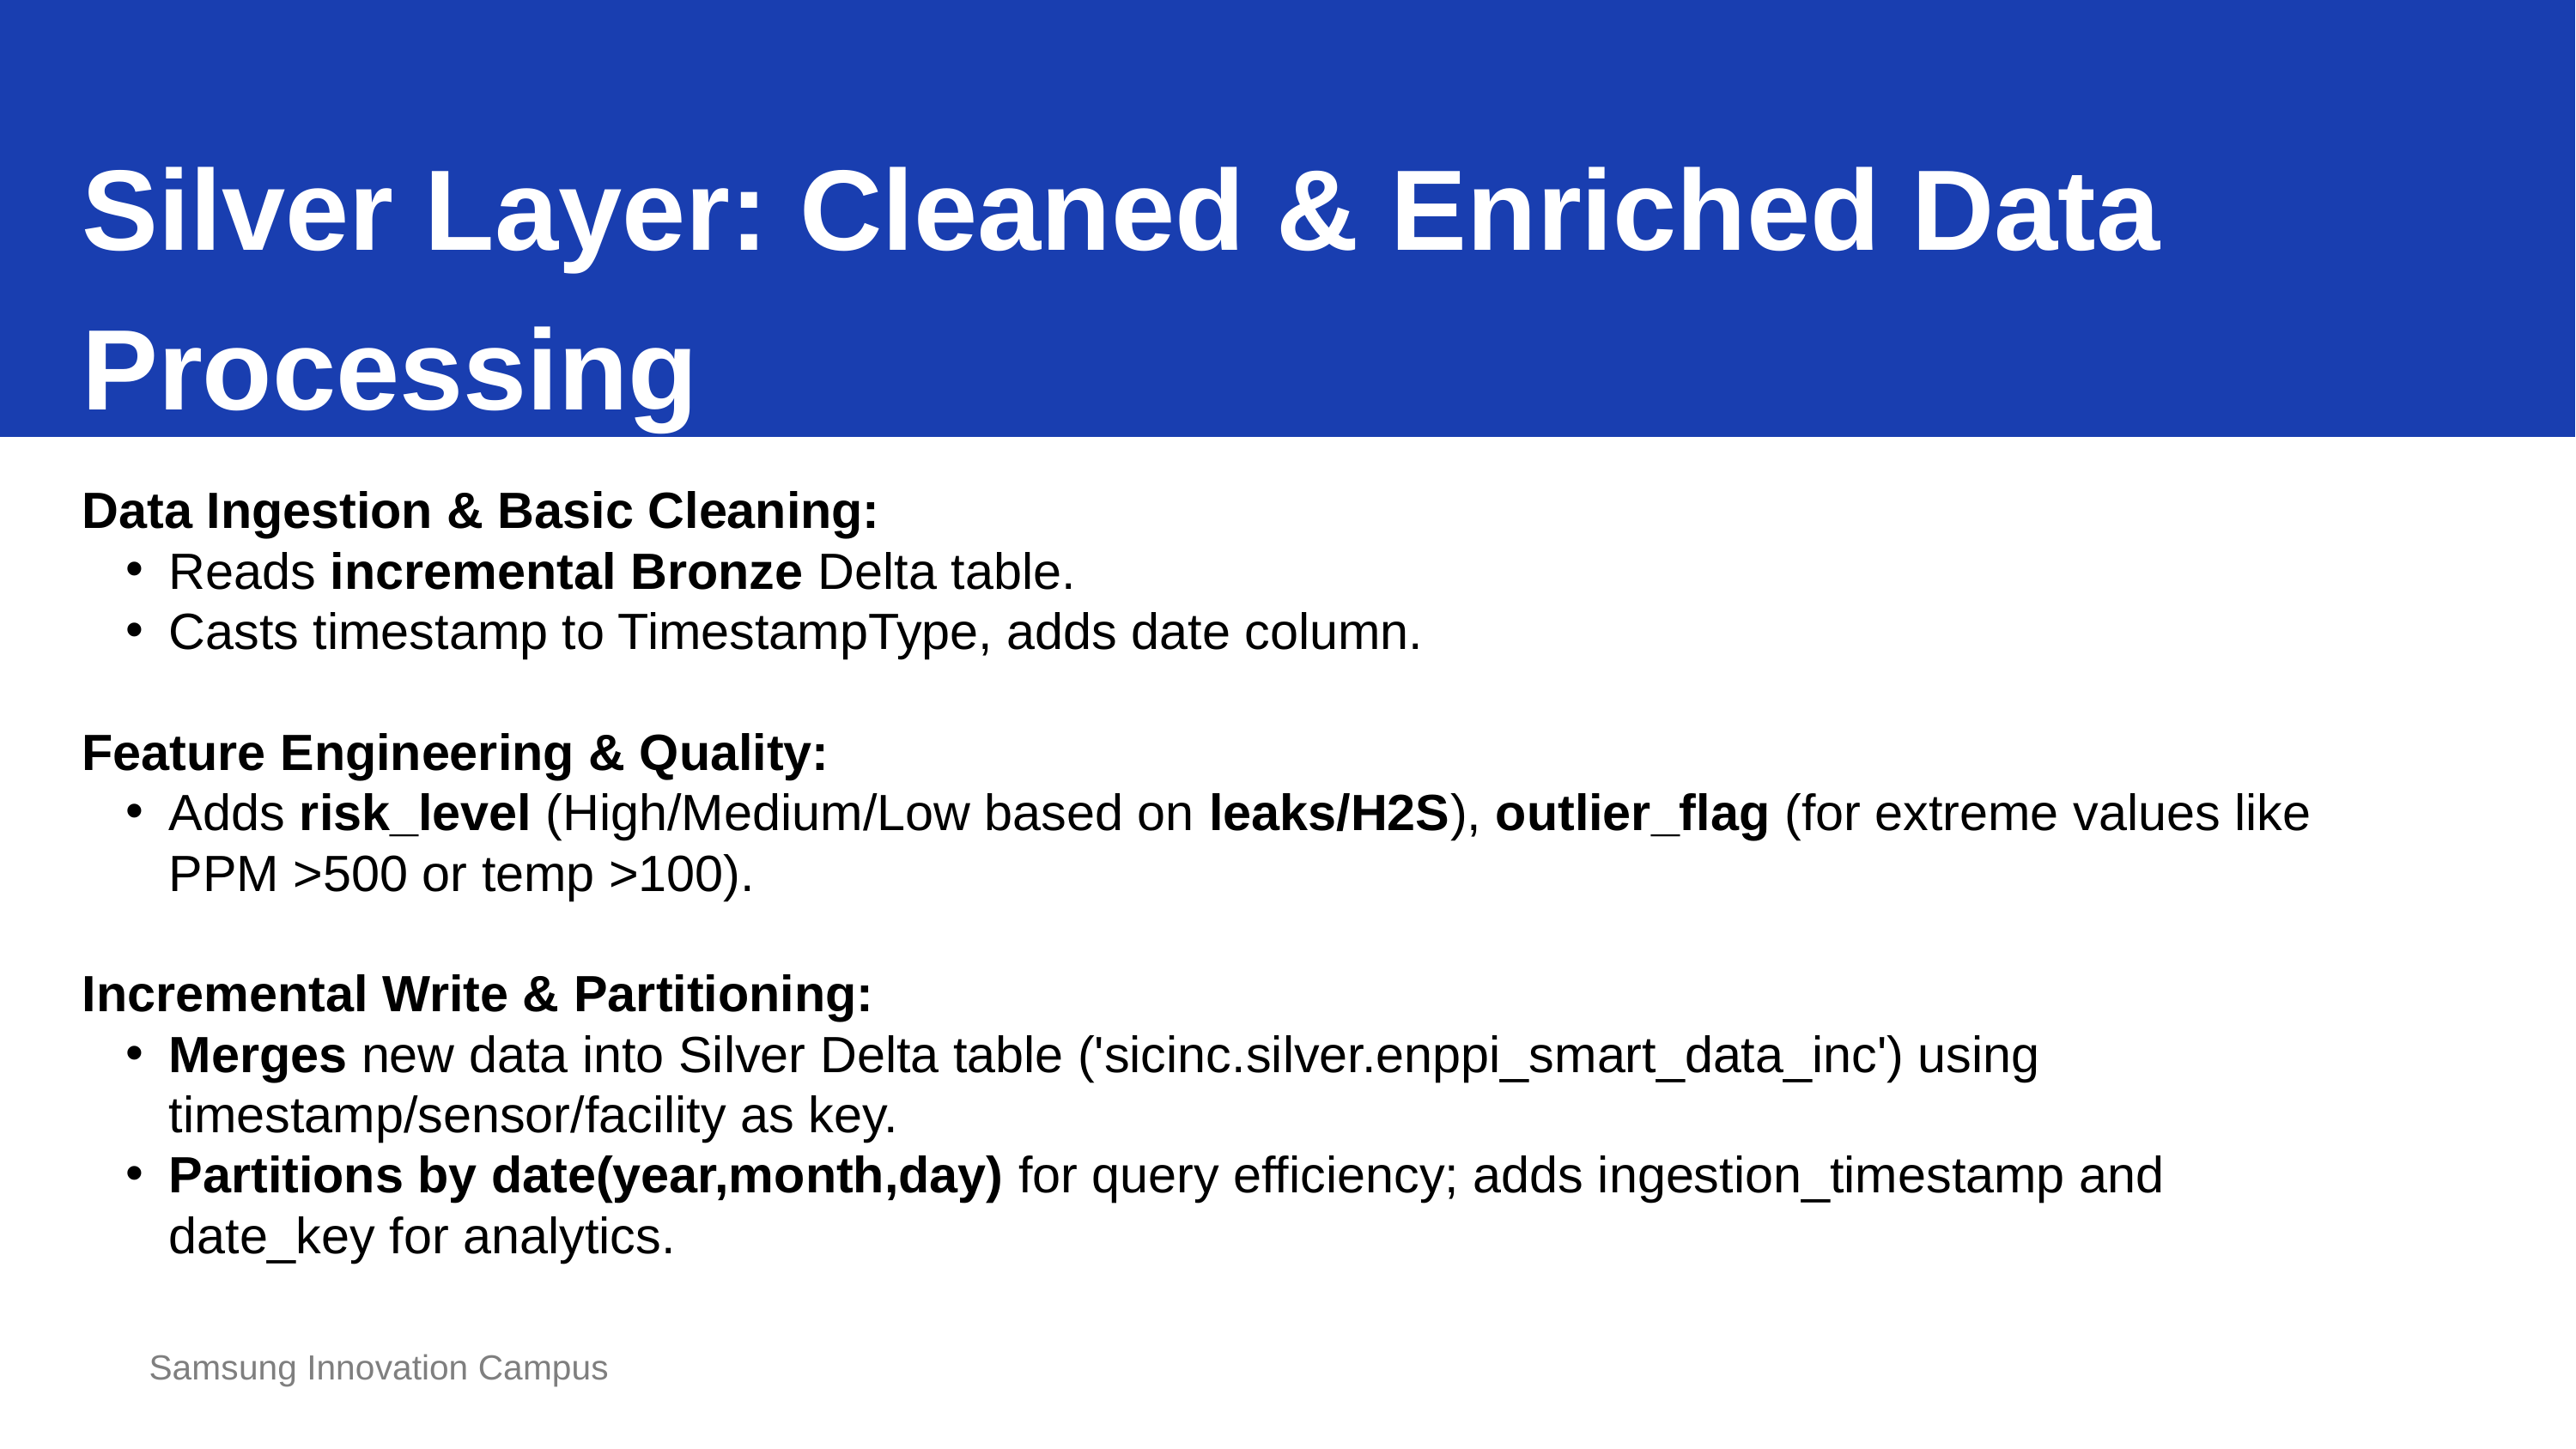

Silver Layer: Cleaned & Enriched Data Processing
Data Ingestion & Basic Cleaning:
Reads incremental Bronze Delta table.
Casts timestamp to TimestampType, adds date column.

Feature Engineering & Quality:
Adds risk_level (High/Medium/Low based on leaks/H2S), outlier_flag (for extreme values like PPM >500 or temp >100).

Incremental Write & Partitioning:
Merges new data into Silver Delta table ('sicinc.silver.enppi_smart_data_inc') using timestamp/sensor/facility as key.
Partitions by date(year,month,day) for query efficiency; adds ingestion_timestamp and date_key for analytics.

Samsung Innovation Campus